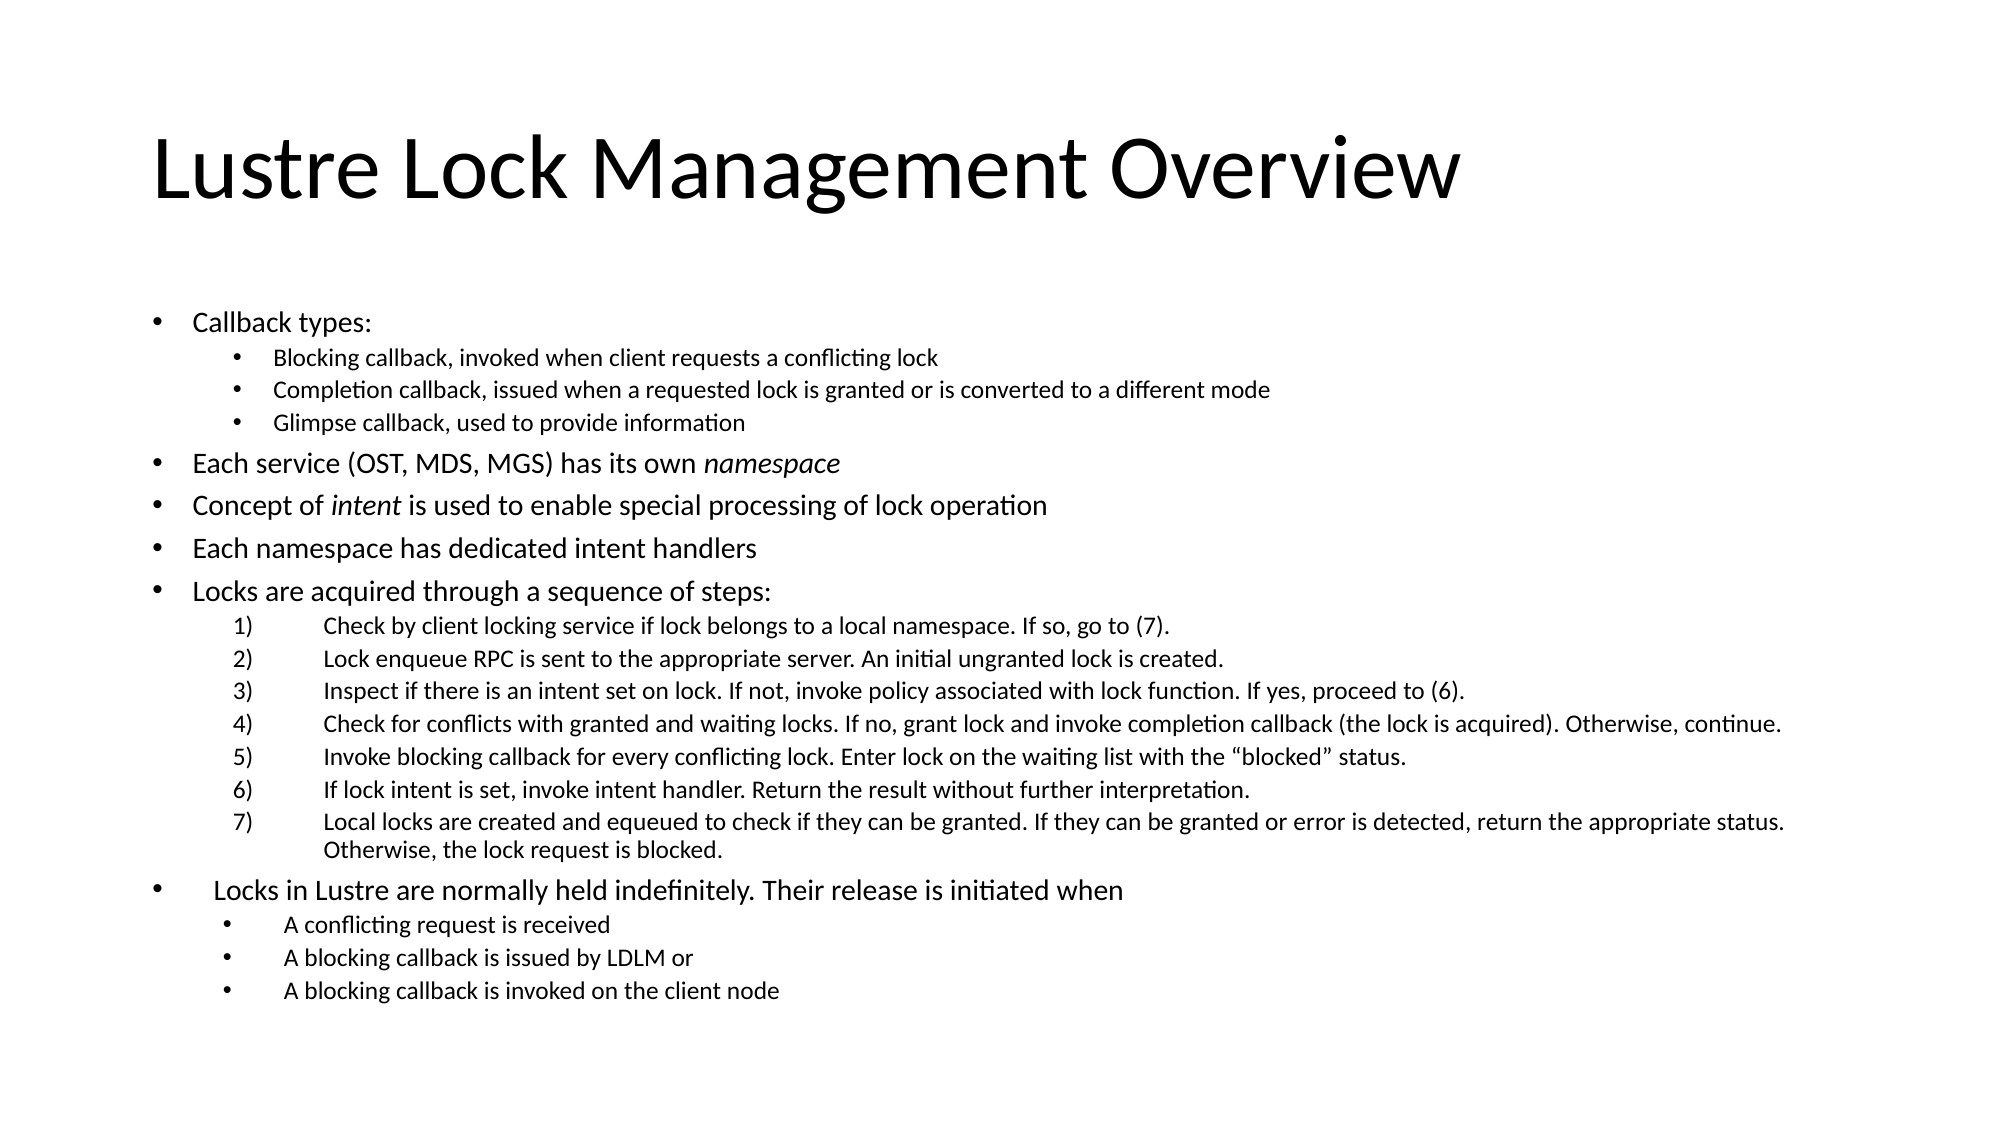

# Lustre Lock Management Overview
Callback types:
Blocking callback, invoked when client requests a conflicting lock
Completion callback, issued when a requested lock is granted or is converted to a different mode
Glimpse callback, used to provide information
Each service (OST, MDS, MGS) has its own namespace
Concept of intent is used to enable special processing of lock operation
Each namespace has dedicated intent handlers
Locks are acquired through a sequence of steps:
Check by client locking service if lock belongs to a local namespace. If so, go to (7).
Lock enqueue RPC is sent to the appropriate server. An initial ungranted lock is created.
Inspect if there is an intent set on lock. If not, invoke policy associated with lock function. If yes, proceed to (6).
Check for conflicts with granted and waiting locks. If no, grant lock and invoke completion callback (the lock is acquired). Otherwise, continue.
Invoke blocking callback for every conflicting lock. Enter lock on the waiting list with the “blocked” status.
If lock intent is set, invoke intent handler. Return the result without further interpretation.
Local locks are created and equeued to check if they can be granted. If they can be granted or error is detected, return the appropriate status. Otherwise, the lock request is blocked.
Locks in Lustre are normally held indefinitely. Their release is initiated when
A conflicting request is received
A blocking callback is issued by LDLM or
A blocking callback is invoked on the client node